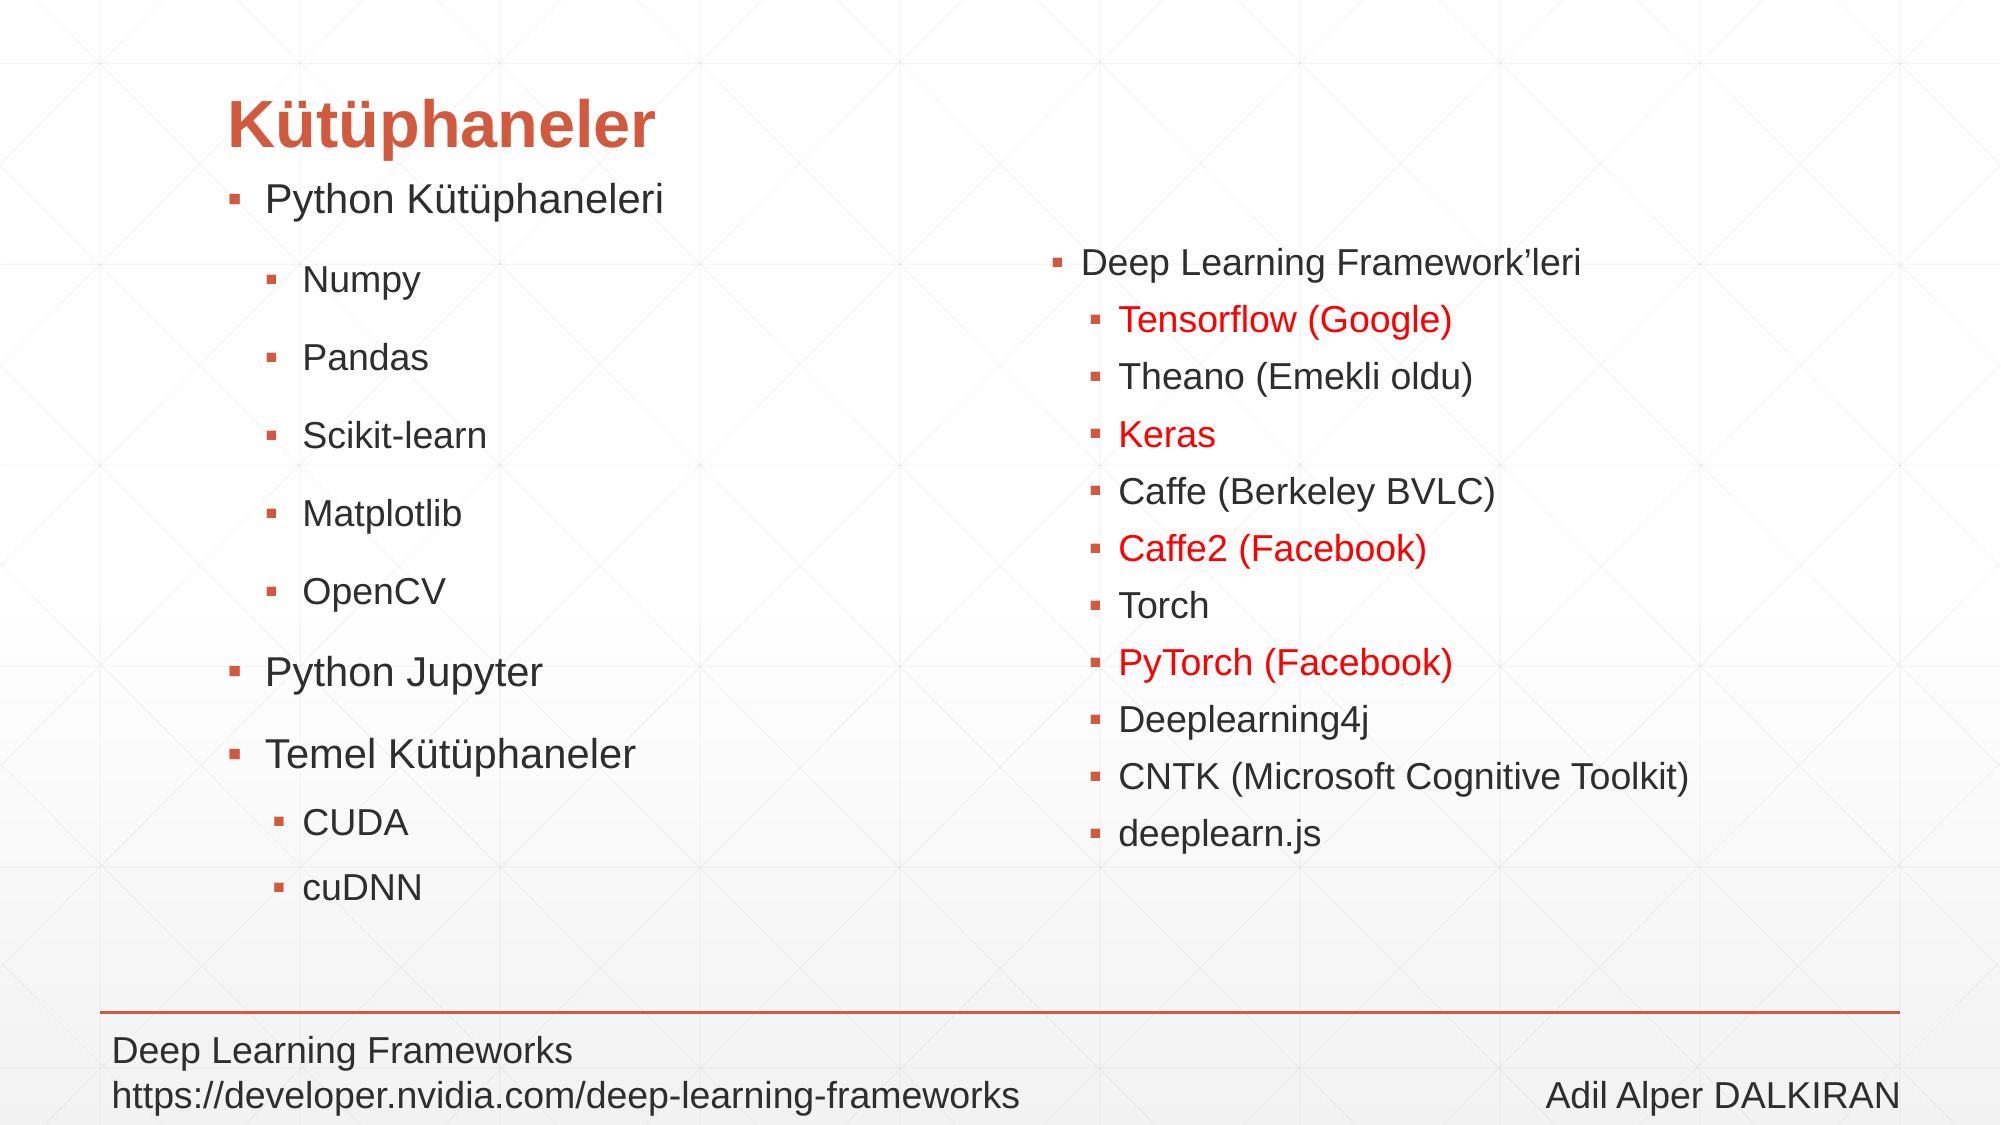

# Kütüphaneler
Python Kütüphaneleri
Numpy
Pandas
Scikit-learn
Matplotlib
OpenCV
Python Jupyter
Temel Kütüphaneler
CUDA
cuDNN

Deep Learning Framework’leri
Tensorflow (Google)
Theano (Emekli oldu)
Keras
Caffe (Berkeley BVLC)
Caffe2 (Facebook)
Torch
PyTorch (Facebook)
Deeplearning4j
CNTK (Microsoft Cognitive Toolkit)
deeplearn.js
Deep Learning Frameworks
https://developer.nvidia.com/deep-learning-frameworks

Adil Alper DALKIRAN